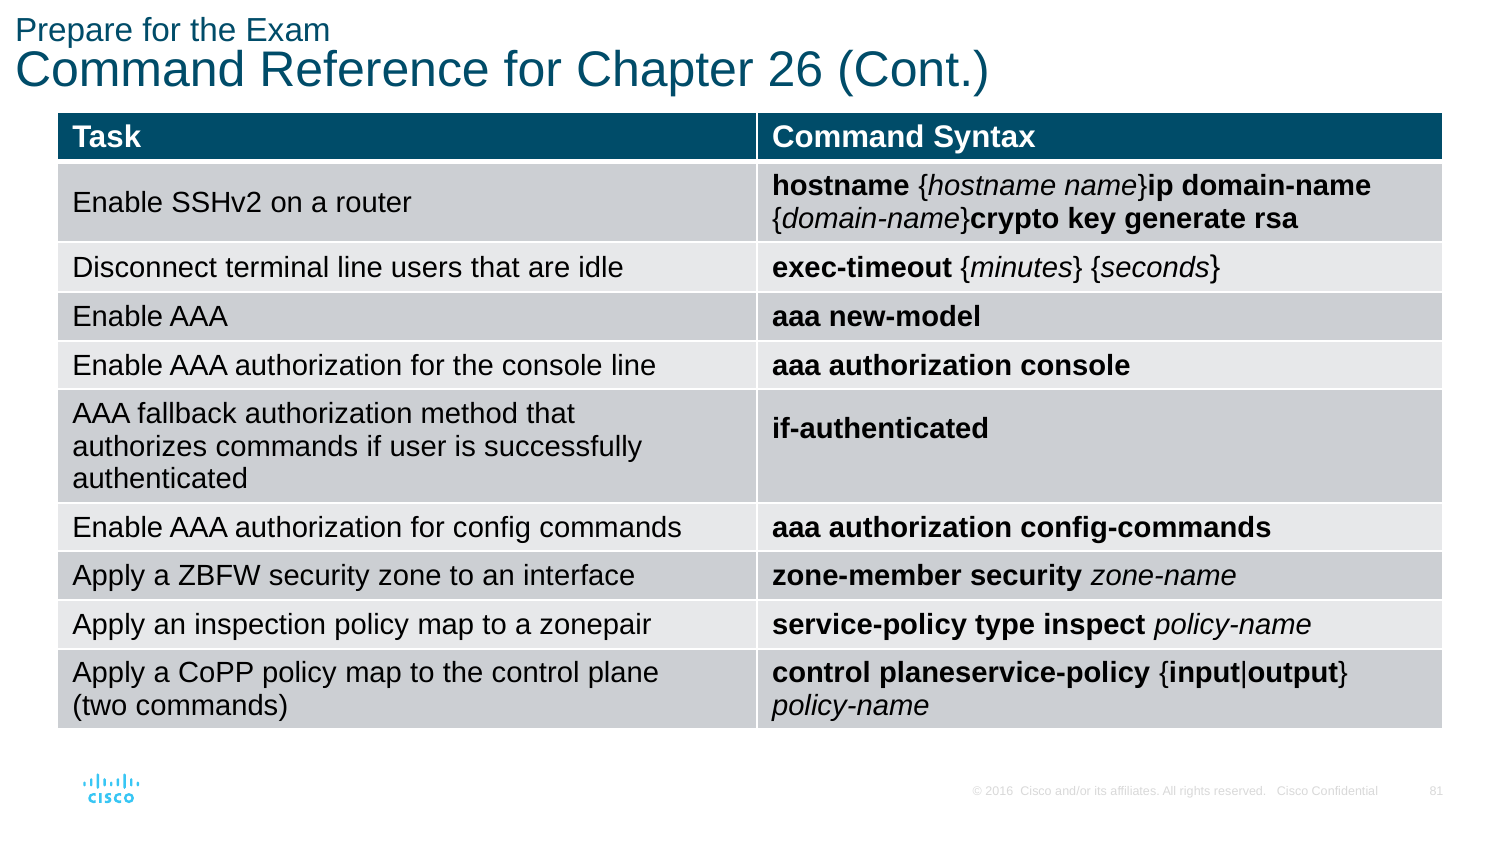

# Prepare for the Exam Command Reference for Chapter 26 (Cont.)
| Task | Command Syntax |
| --- | --- |
| Enable SSHv2 on a router | hostname {hostname name}ip domain-name {domain-name}crypto key generate rsa |
| Disconnect terminal line users that are idle | exec-timeout {minutes} {seconds} |
| Enable AAA | aaa new-model |
| Enable AAA authorization for the console line | aaa authorization console |
| AAA fallback authorization method that authorizes commands if user is successfully authenticated | if-authenticated |
| Enable AAA authorization for config commands | aaa authorization config-commands |
| Apply a ZBFW security zone to an interface | zone-member security zone-name |
| Apply an inspection policy map to a zonepair | service-policy type inspect policy-name |
| Apply a CoPP policy map to the control plane (two commands) | control planeservice-policy {input|output} policy-name |